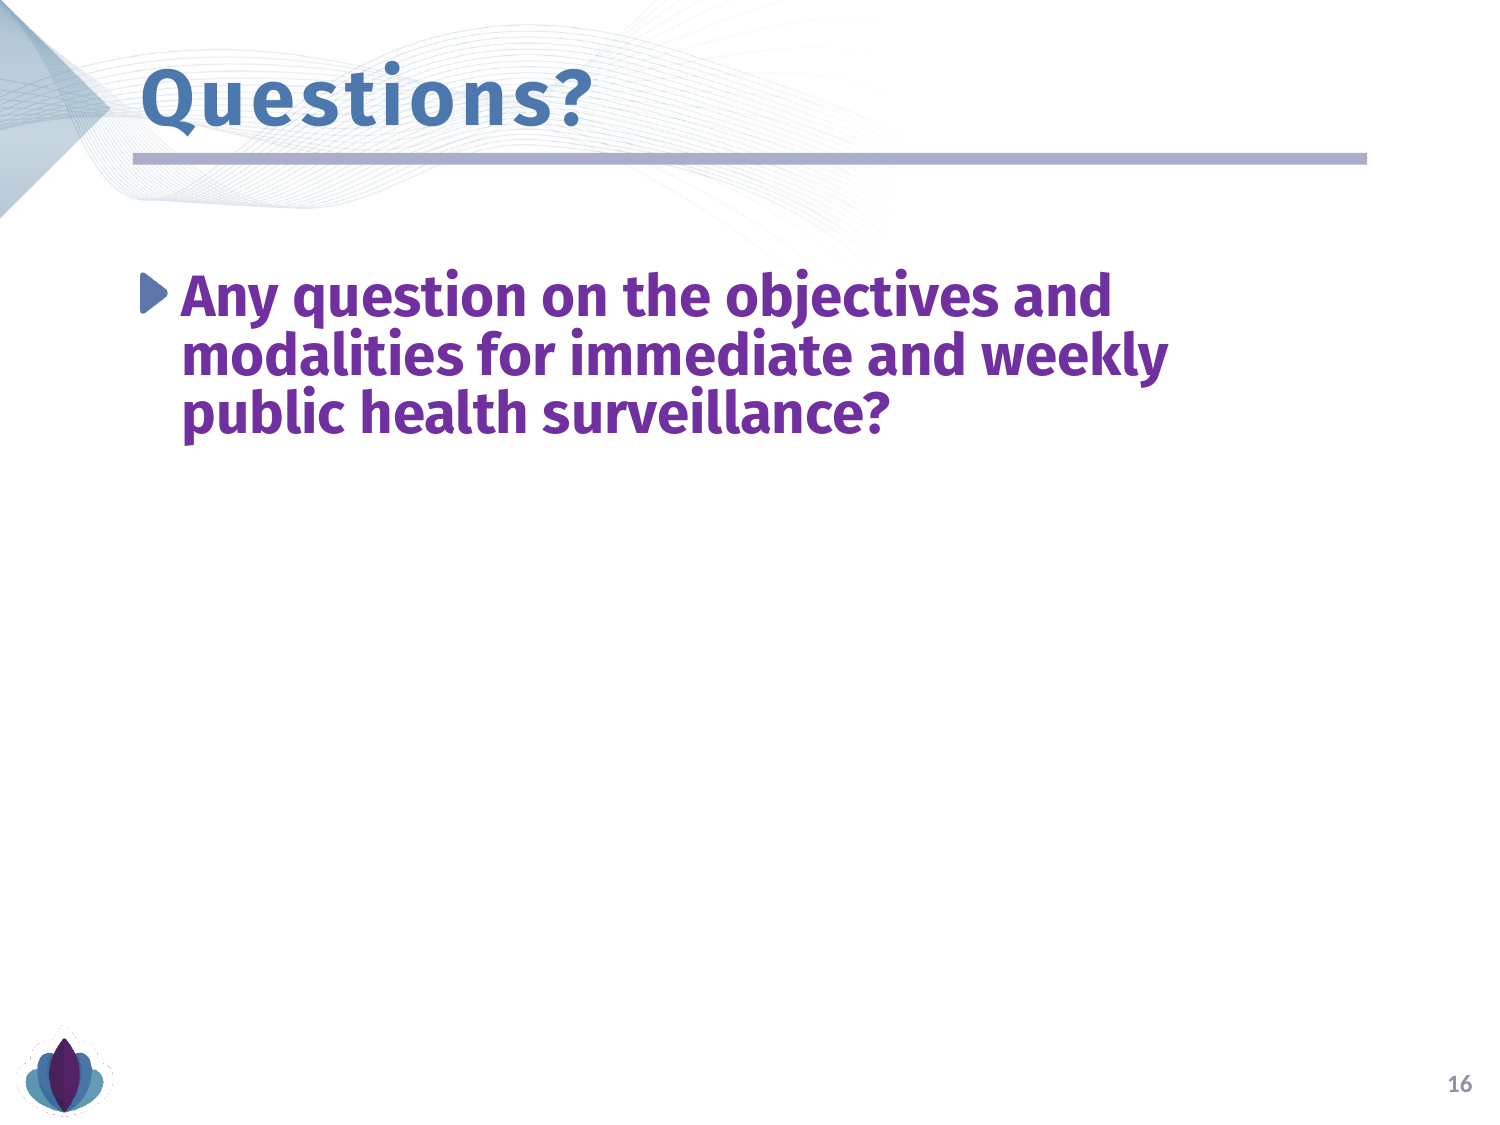

# Questions?
Any question on the objectives and modalities for immediate and weekly public health surveillance?